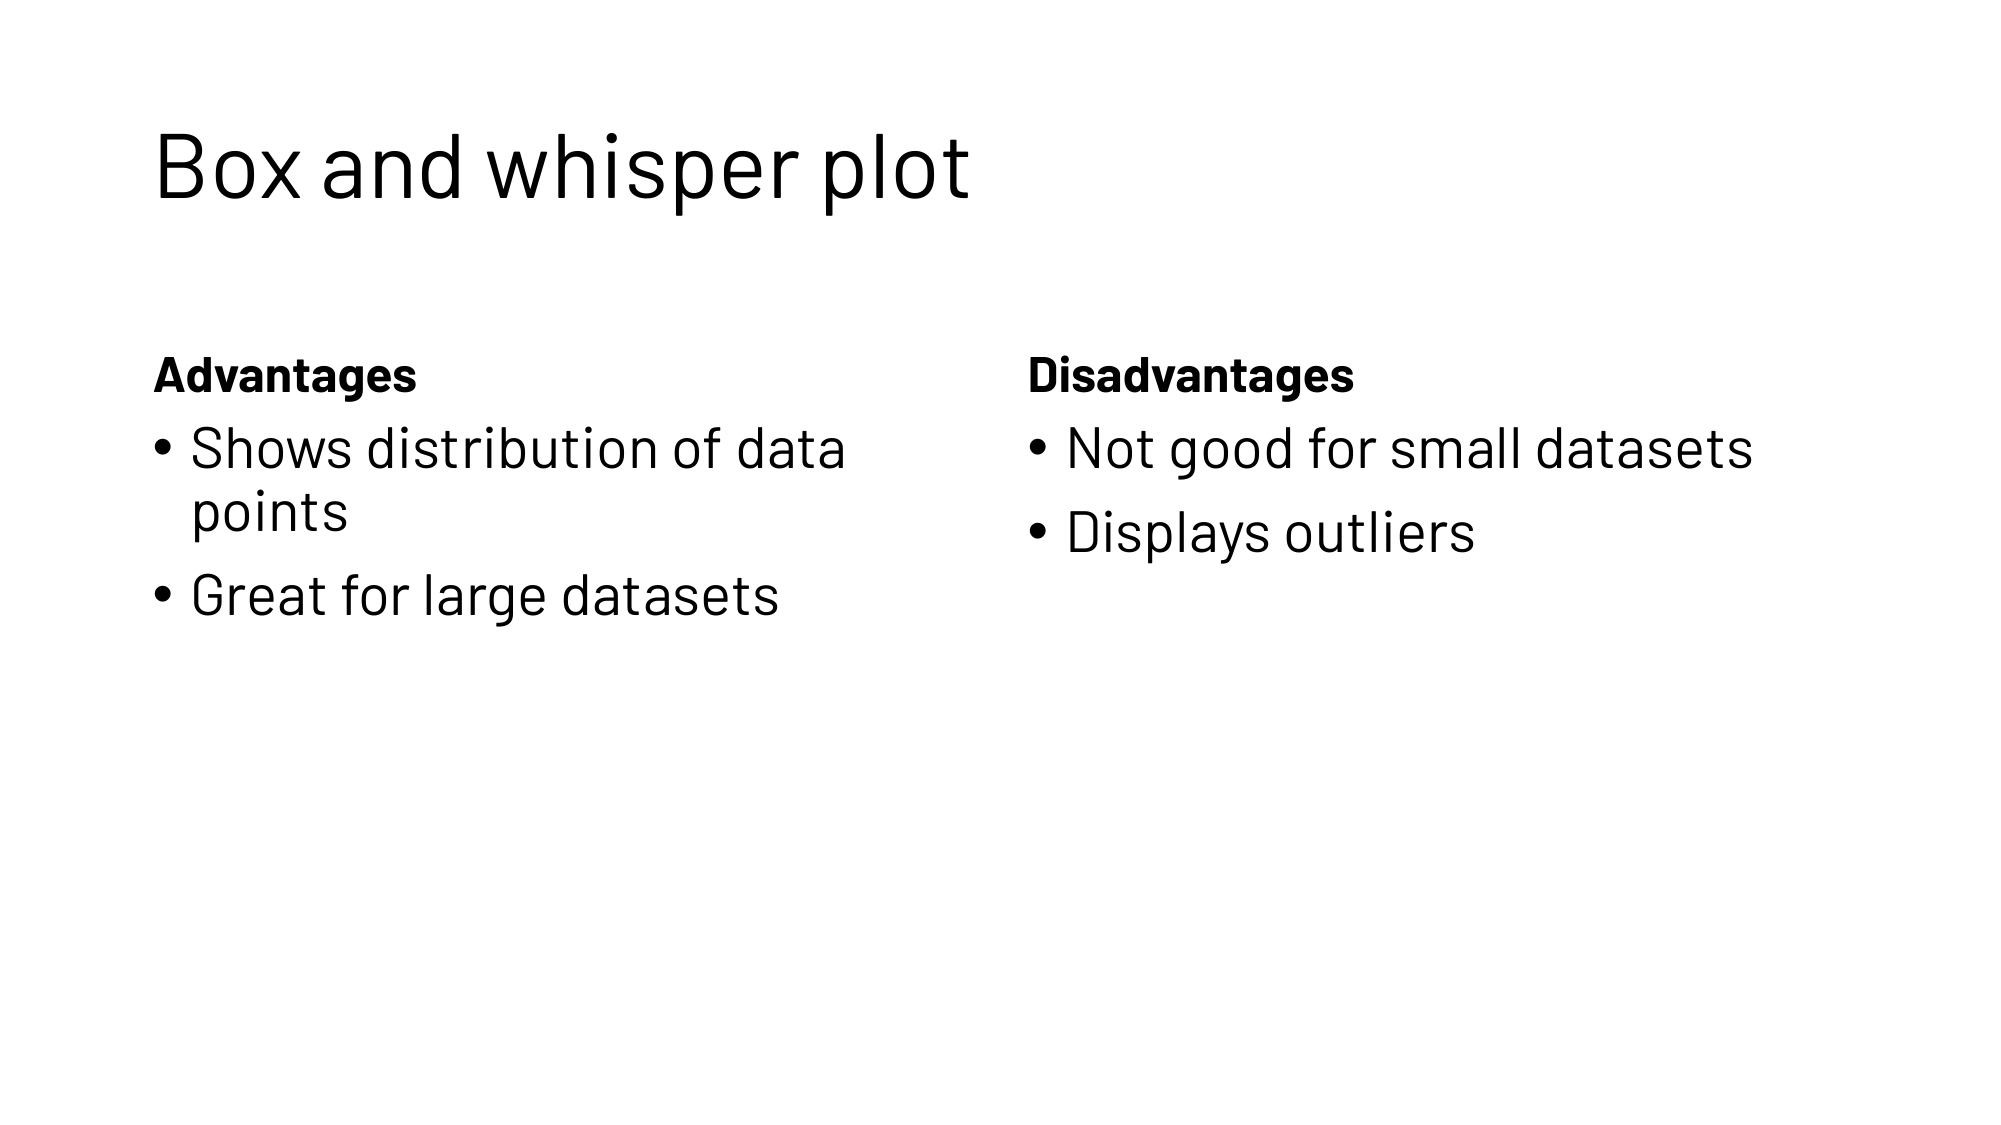

# Box and whisper plot
Advantages
Disadvantages
Shows distribution of data points
Great for large datasets
Not good for small datasets
Displays outliers